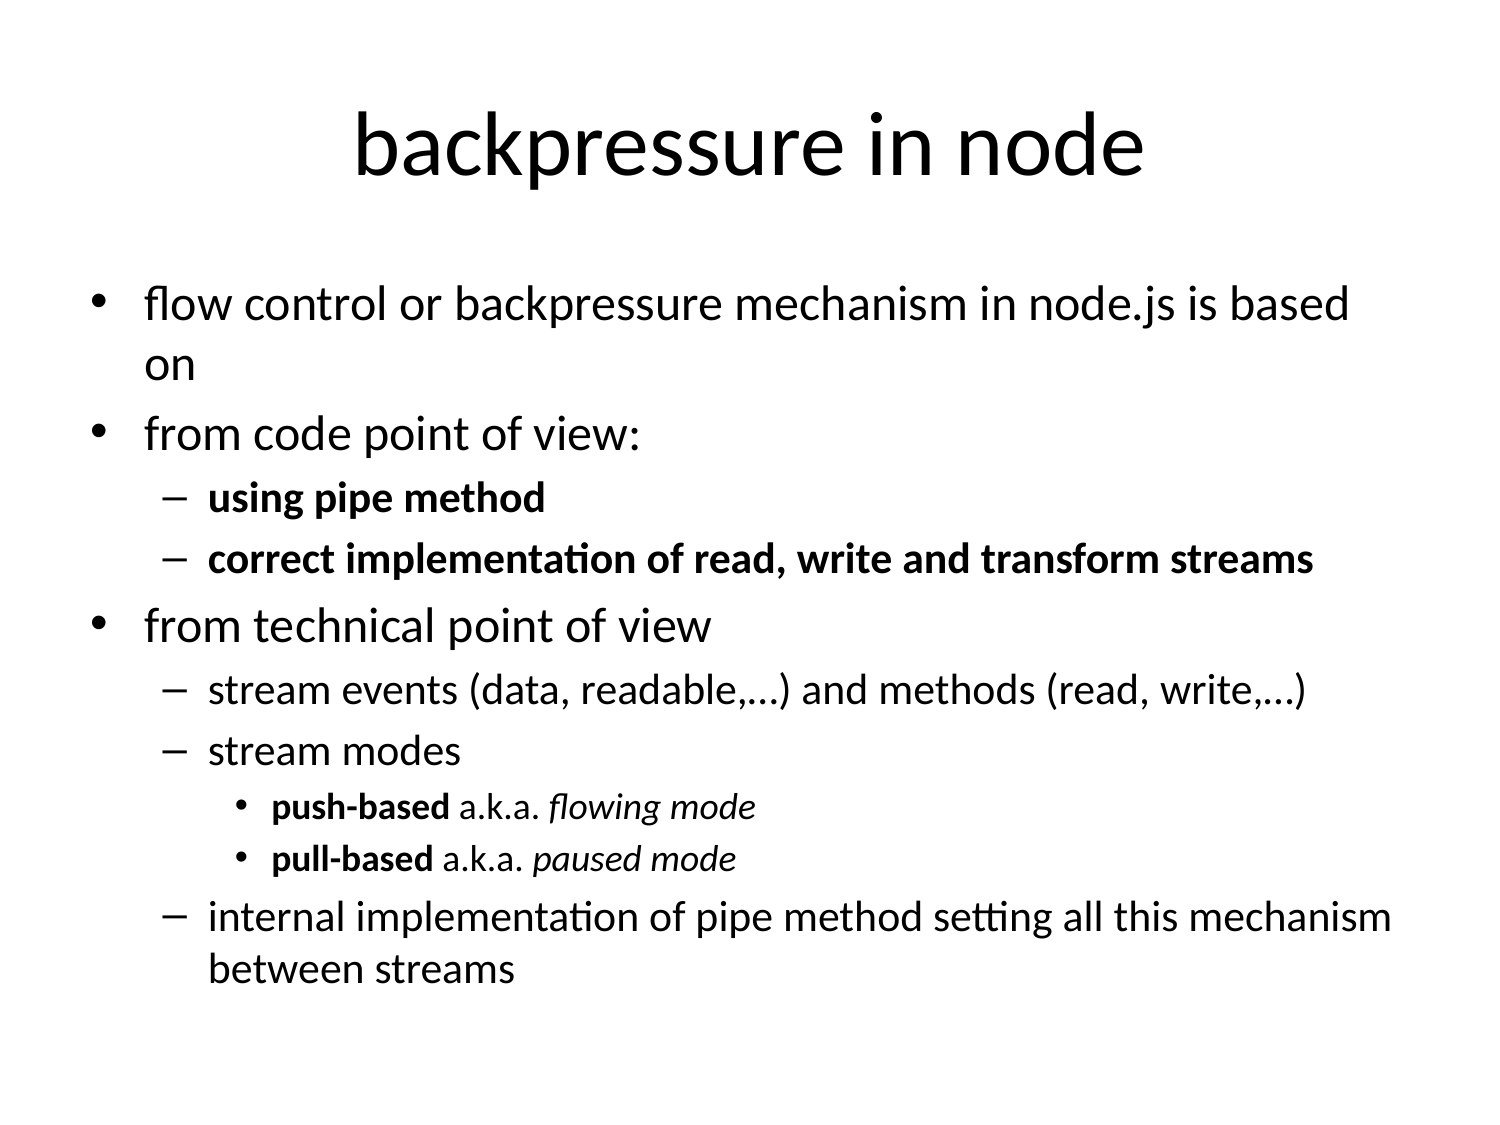

# backpressure in node
flow control or backpressure mechanism in node.js is based on
from code point of view:
using pipe method
correct implementation of read, write and transform streams
from technical point of view
stream events (data, readable,…) and methods (read, write,…)
stream modes
push-based a.k.a. flowing mode
pull-based a.k.a. paused mode
internal implementation of pipe method setting all this mechanism between streams